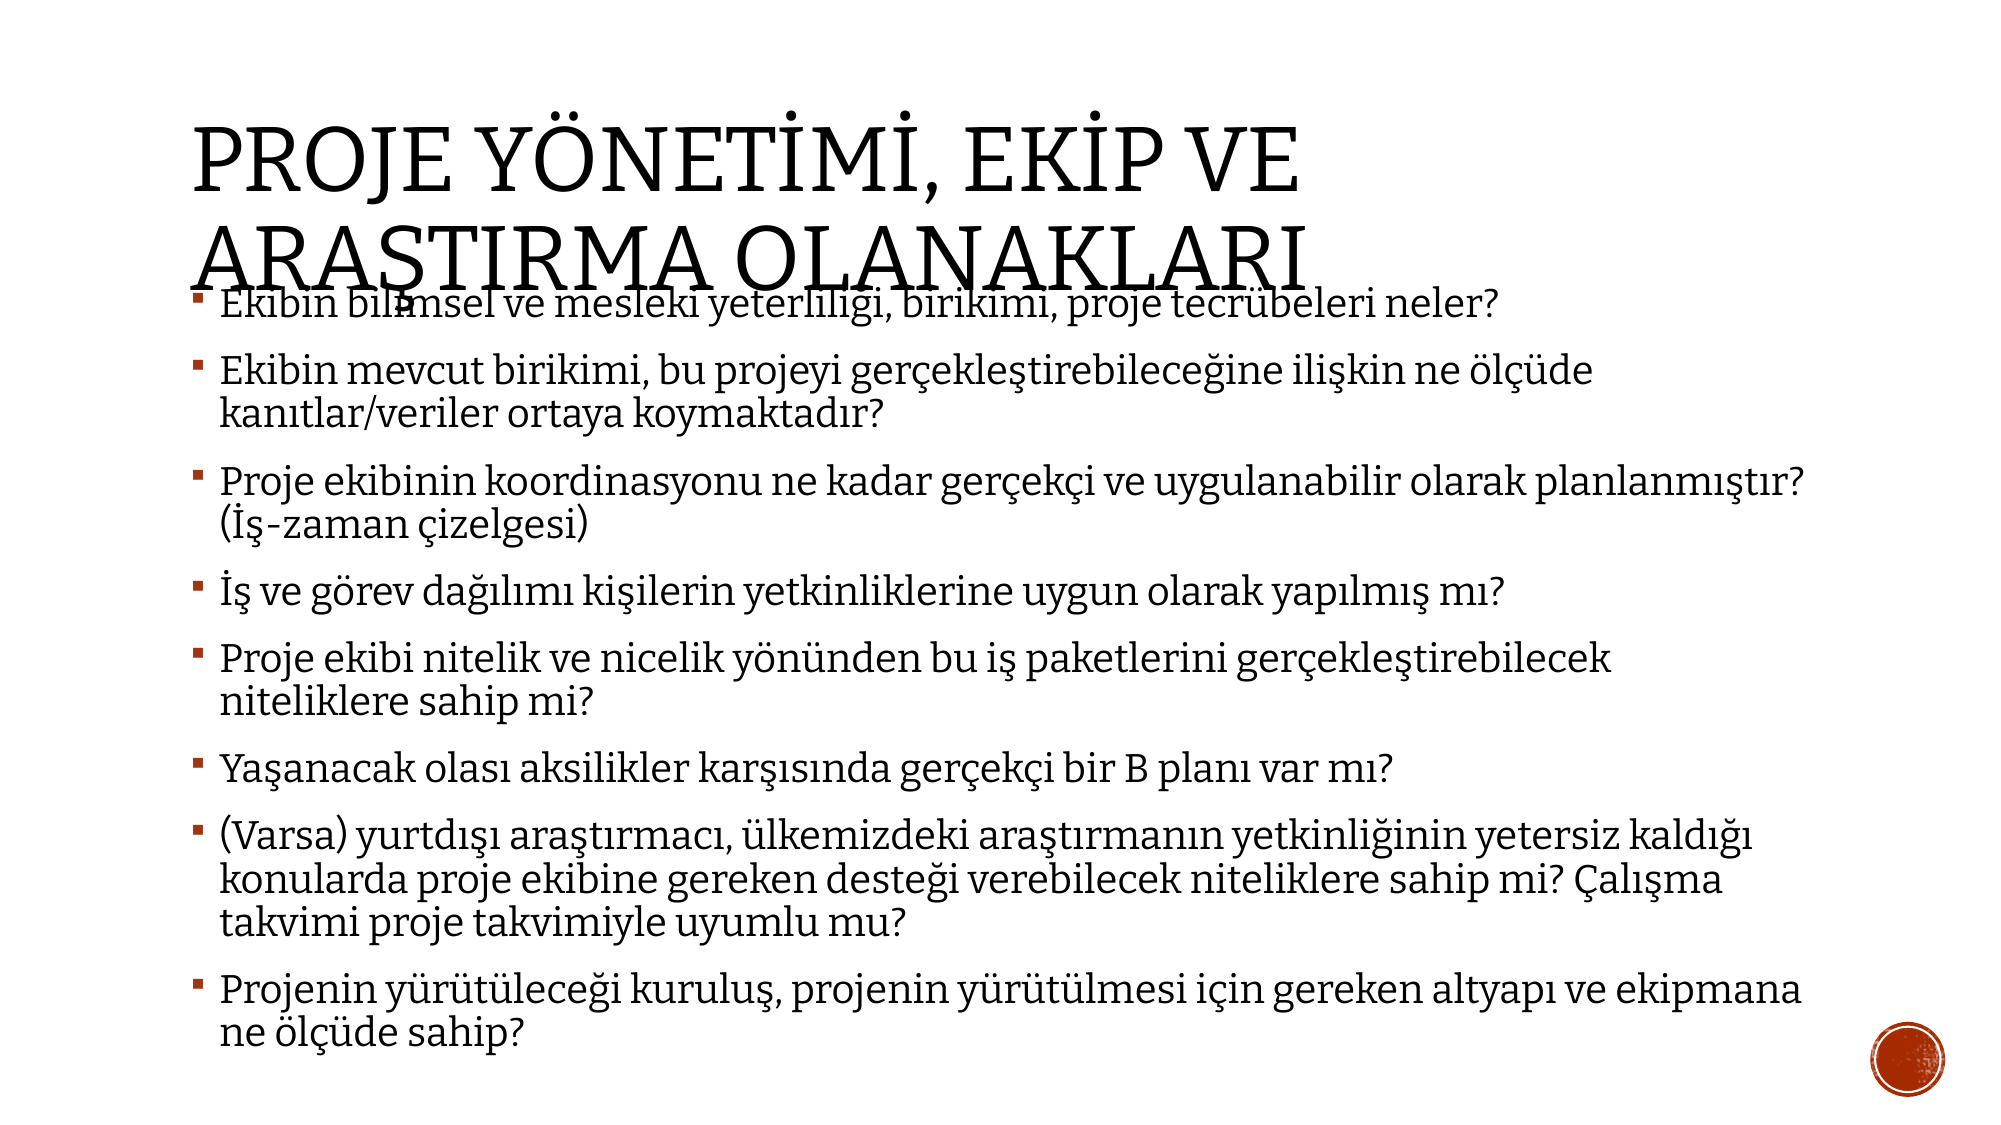

# PROJE YÖNETİMİ, EKİP VE ARAŞTIRMA OLANAKLARI
Ekibin bilimsel ve mesleki yeterliliği, birikimi, proje tecrübeleri neler?
Ekibin mevcut birikimi, bu projeyi gerçekleştirebileceğine ilişkin ne ölçüde kanıtlar/veriler ortaya koymaktadır?
Proje ekibinin koordinasyonu ne kadar gerçekçi ve uygulanabilir olarak planlanmıştır? (İş-zaman çizelgesi)
İş ve görev dağılımı kişilerin yetkinliklerine uygun olarak yapılmış mı?
Proje ekibi nitelik ve nicelik yönünden bu iş paketlerini gerçekleştirebilecek niteliklere sahip mi?
Yaşanacak olası aksilikler karşısında gerçekçi bir B planı var mı?
(Varsa) yurtdışı araştırmacı, ülkemizdeki araştırmanın yetkinliğinin yetersiz kaldığı konularda proje ekibine gereken desteği verebilecek niteliklere sahip mi? Çalışma takvimi proje takvimiyle uyumlu mu?
Projenin yürütüleceği kuruluş, projenin yürütülmesi için gereken altyapı ve ekipmana ne ölçüde sahip?